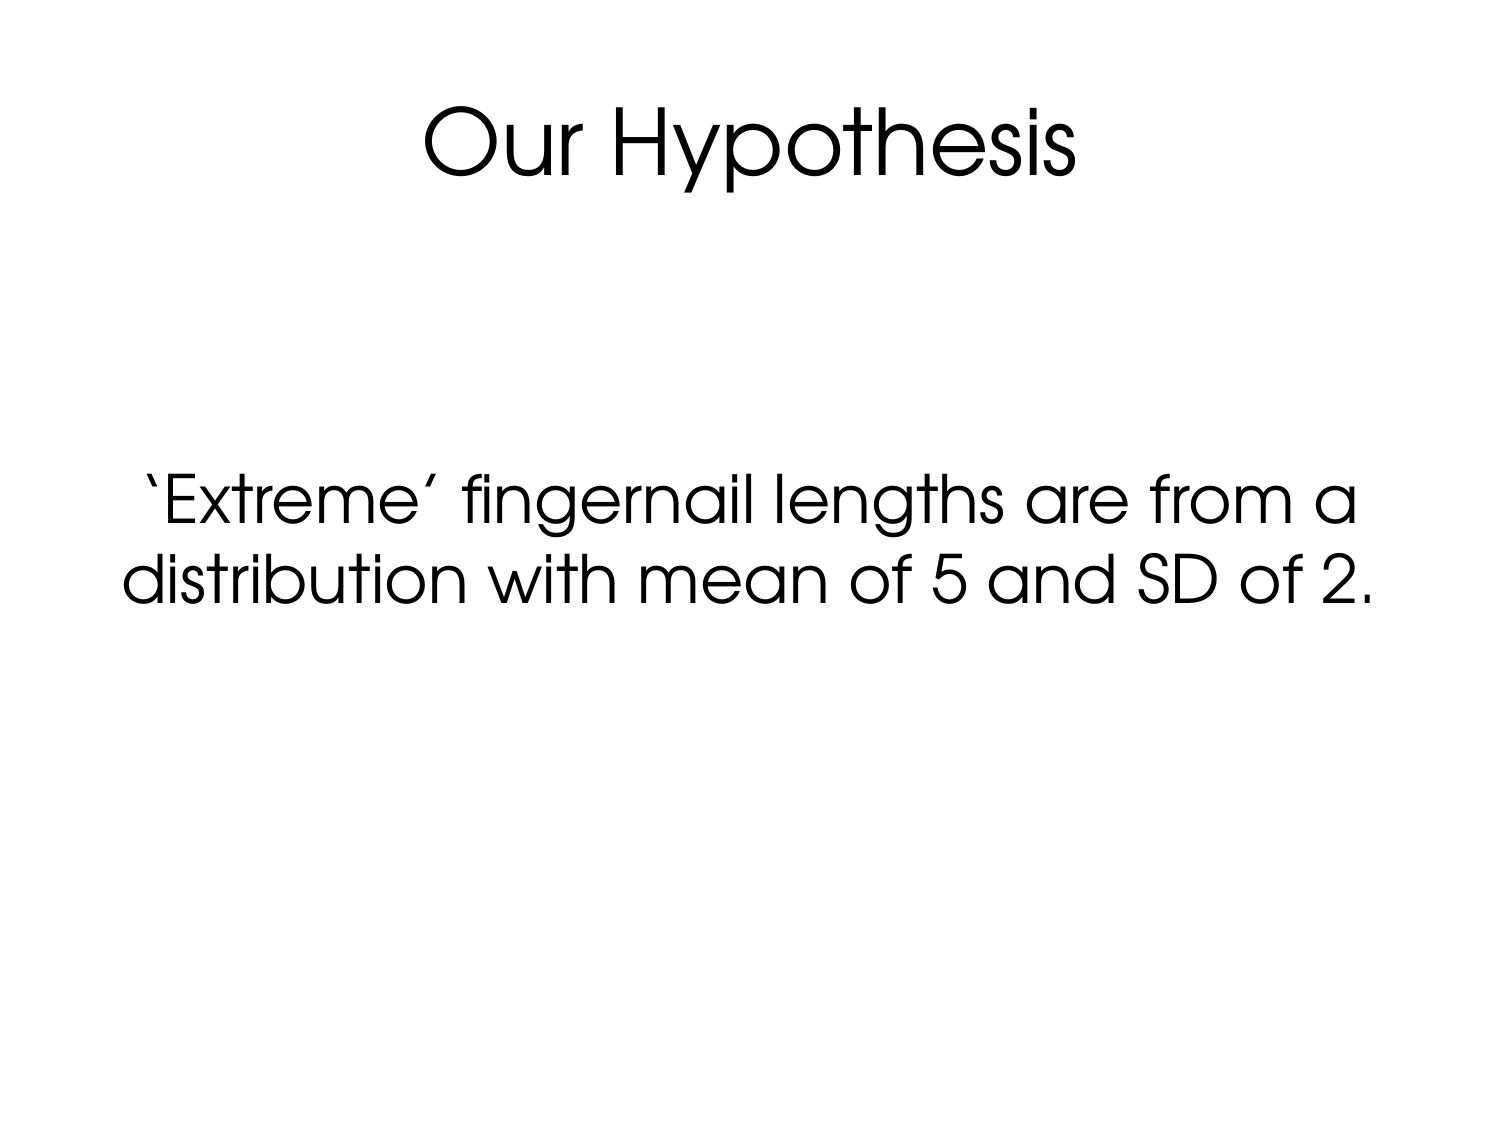

# Our Hypothesis

‘Extreme’ fingernail lengths are from a distribution with mean of 5 and SD of 2.